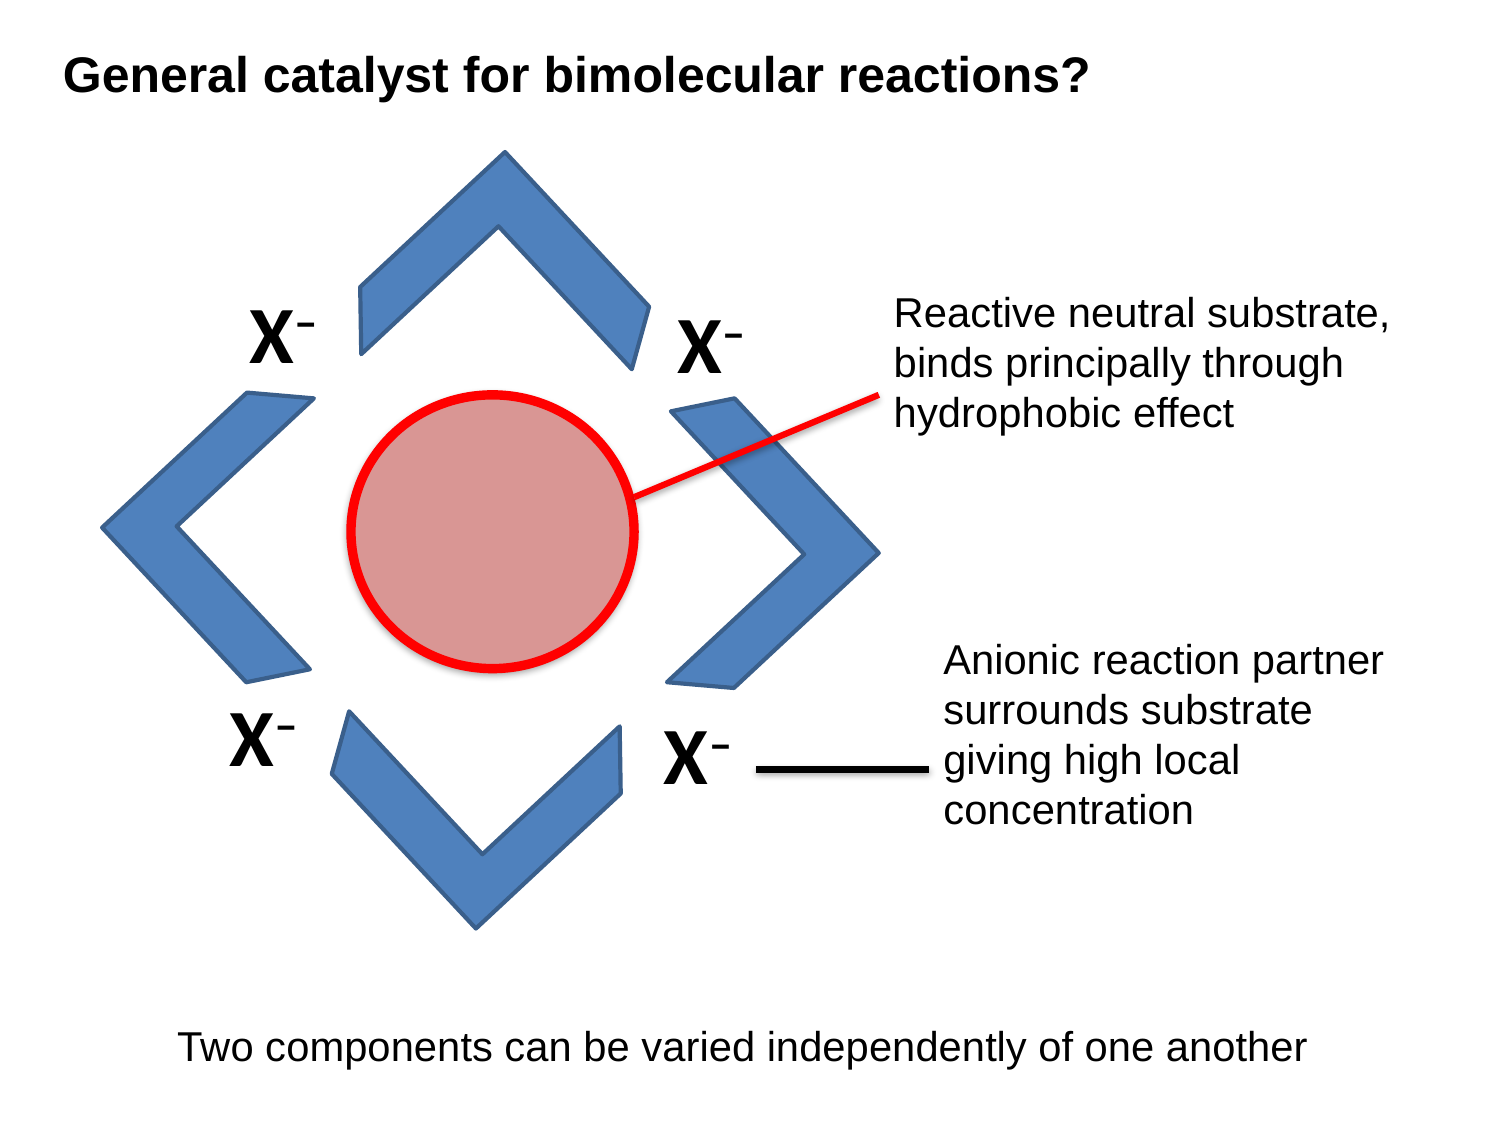

General catalyst for bimolecular reactions?

X–
Reactive neutral substrate, binds principally through hydrophobic effect
X–

Anionic reaction partner surrounds substrate giving high local concentration
X–
X–
Two components can be varied independently of one another